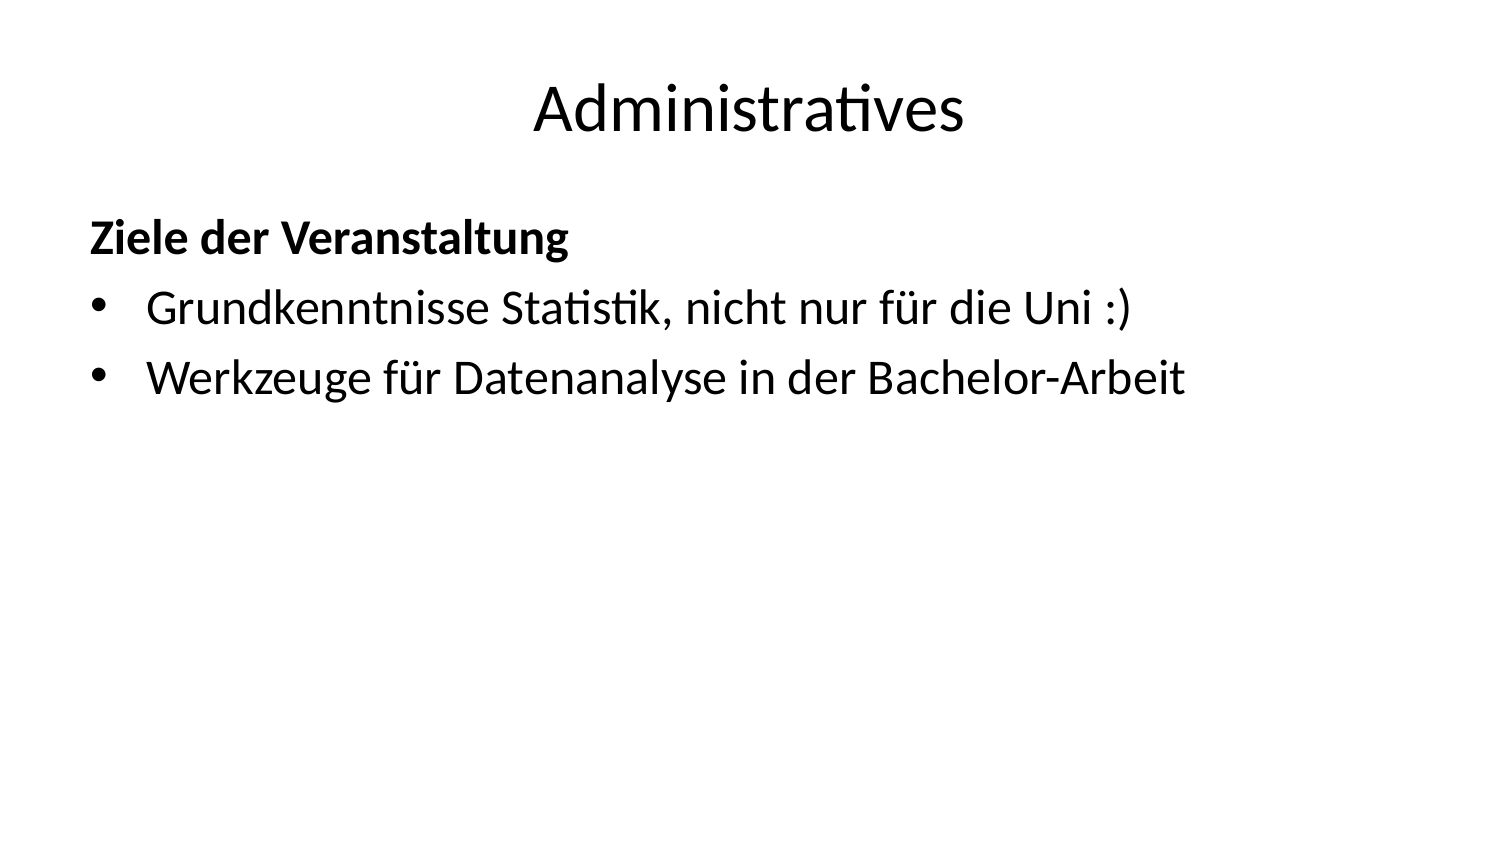

# Administratives
Ziele der Veranstaltung
Grundkenntnisse Statistik, nicht nur für die Uni :)
Werkzeuge für Datenanalyse in der Bachelor-Arbeit